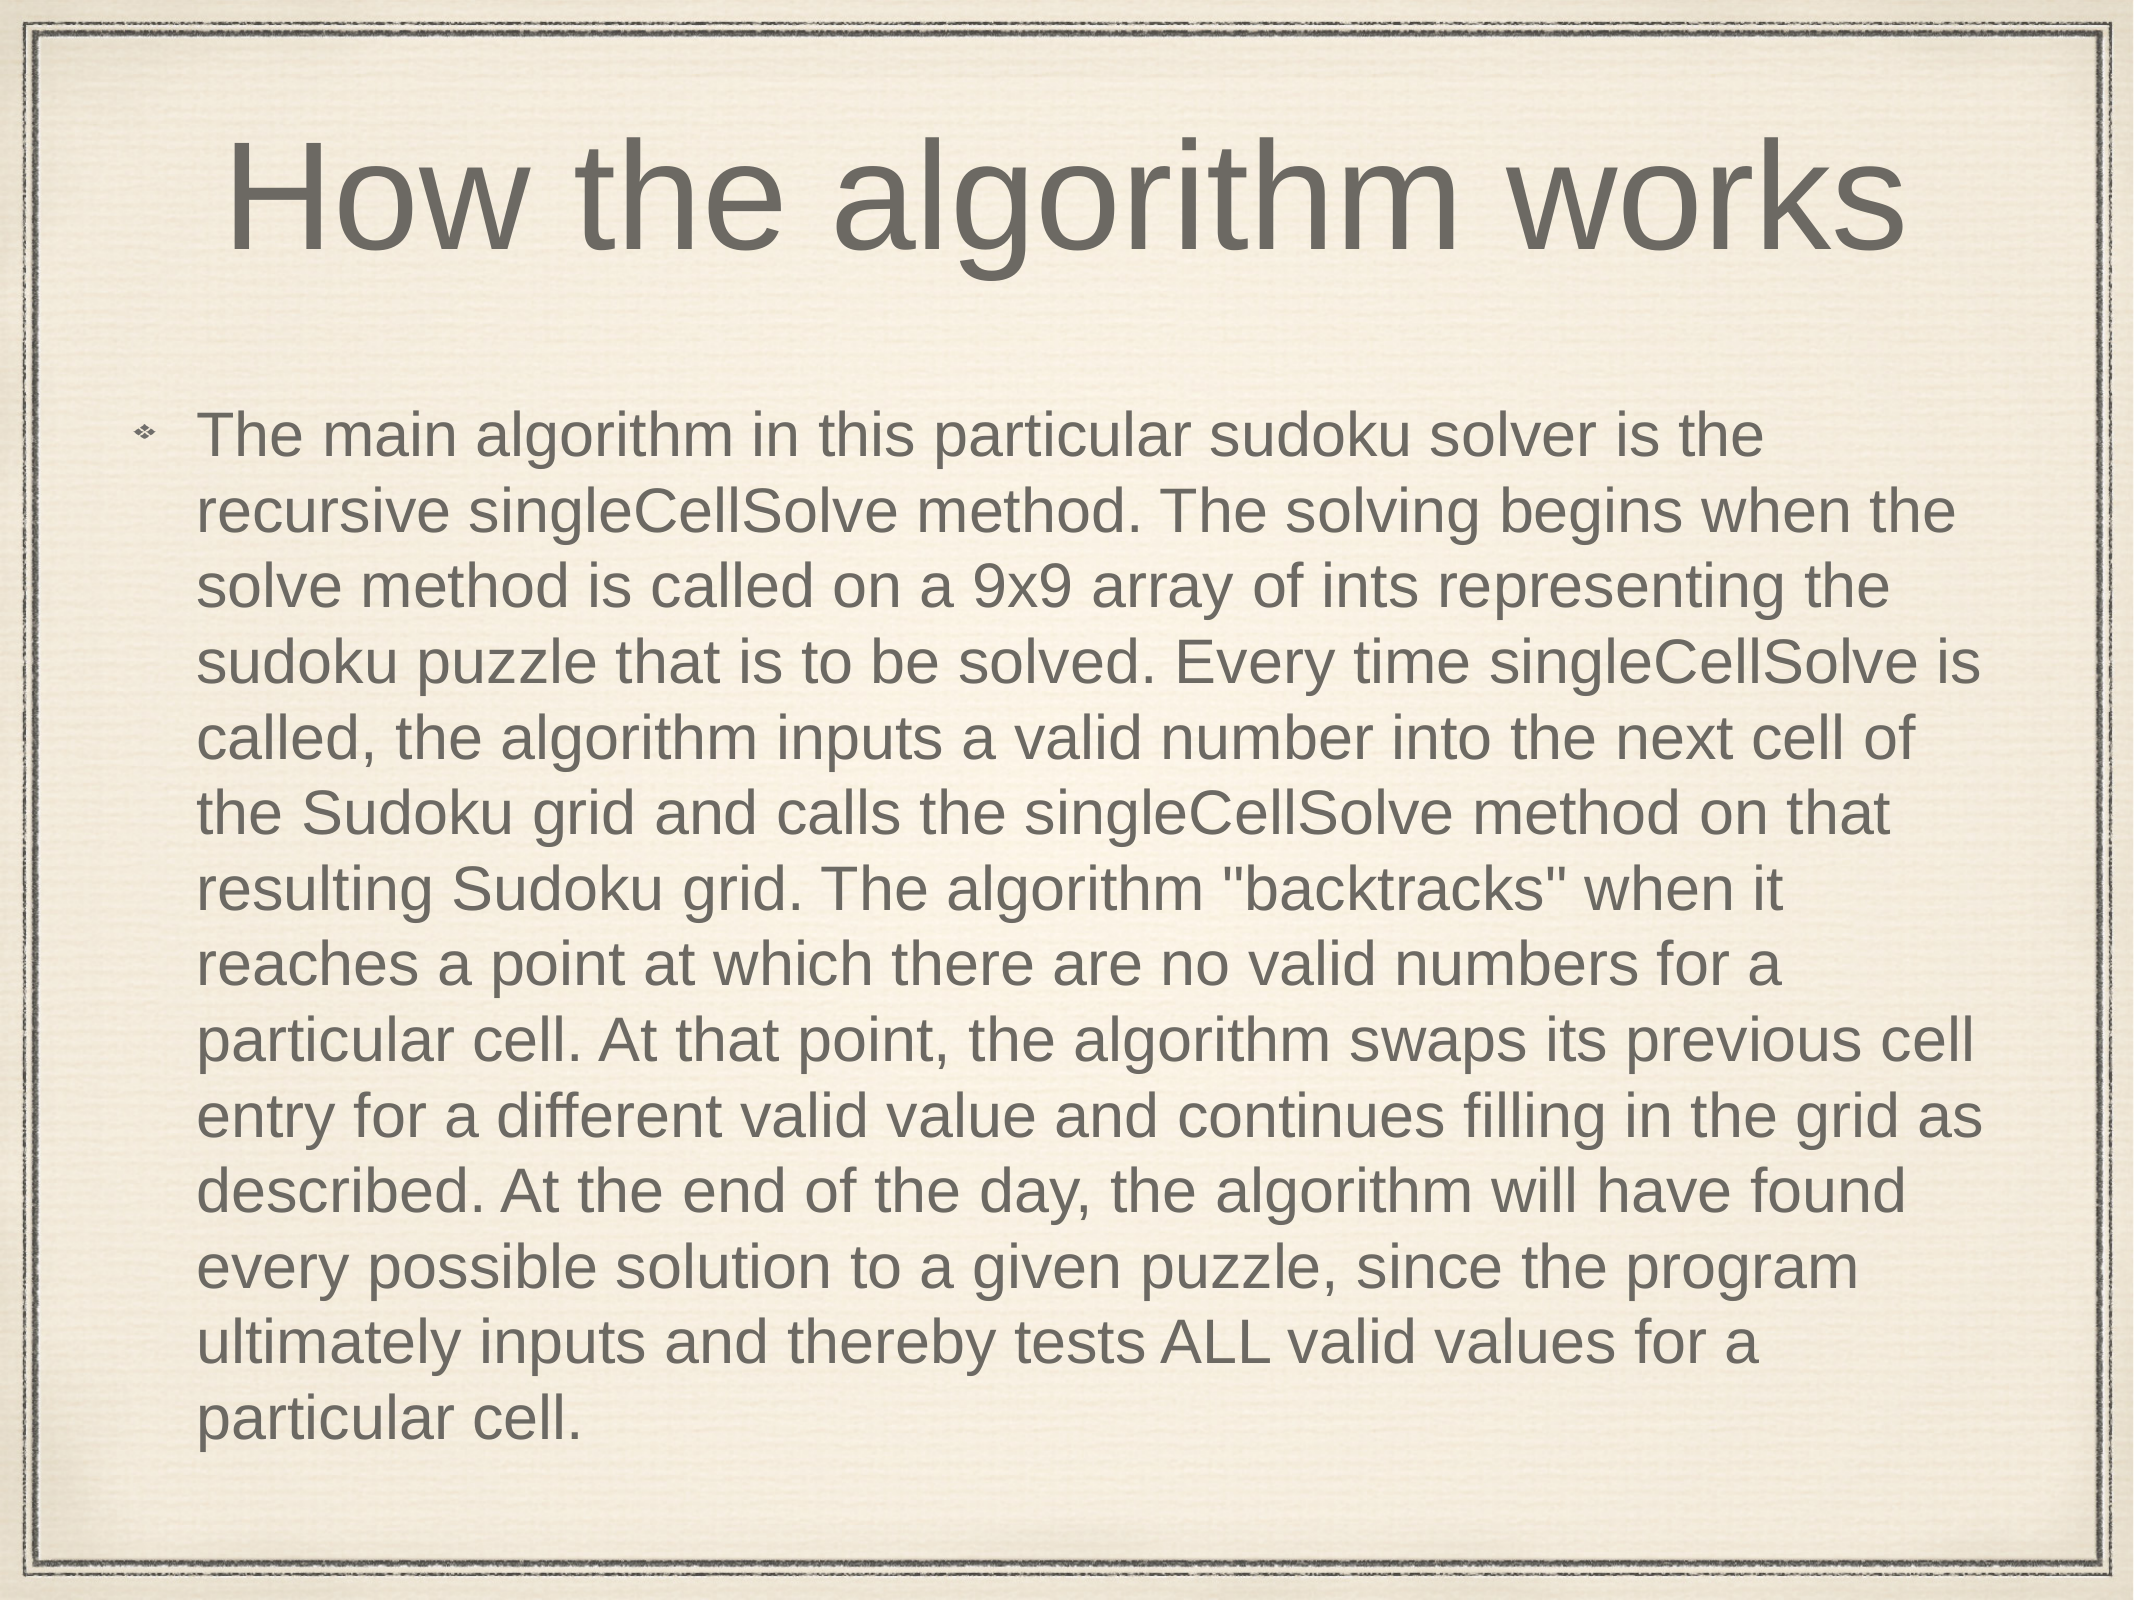

# How the algorithm works
The main algorithm in this particular sudoku solver is the recursive singleCellSolve method. The solving begins when the solve method is called on a 9x9 array of ints representing the sudoku puzzle that is to be solved. Every time singleCellSolve is called, the algorithm inputs a valid number into the next cell of the Sudoku grid and calls the singleCellSolve method on that resulting Sudoku grid. The algorithm "backtracks" when it reaches a point at which there are no valid numbers for a particular cell. At that point, the algorithm swaps its previous cell entry for a different valid value and continues filling in the grid as described. At the end of the day, the algorithm will have found every possible solution to a given puzzle, since the program ultimately inputs and thereby tests ALL valid values for a particular cell.